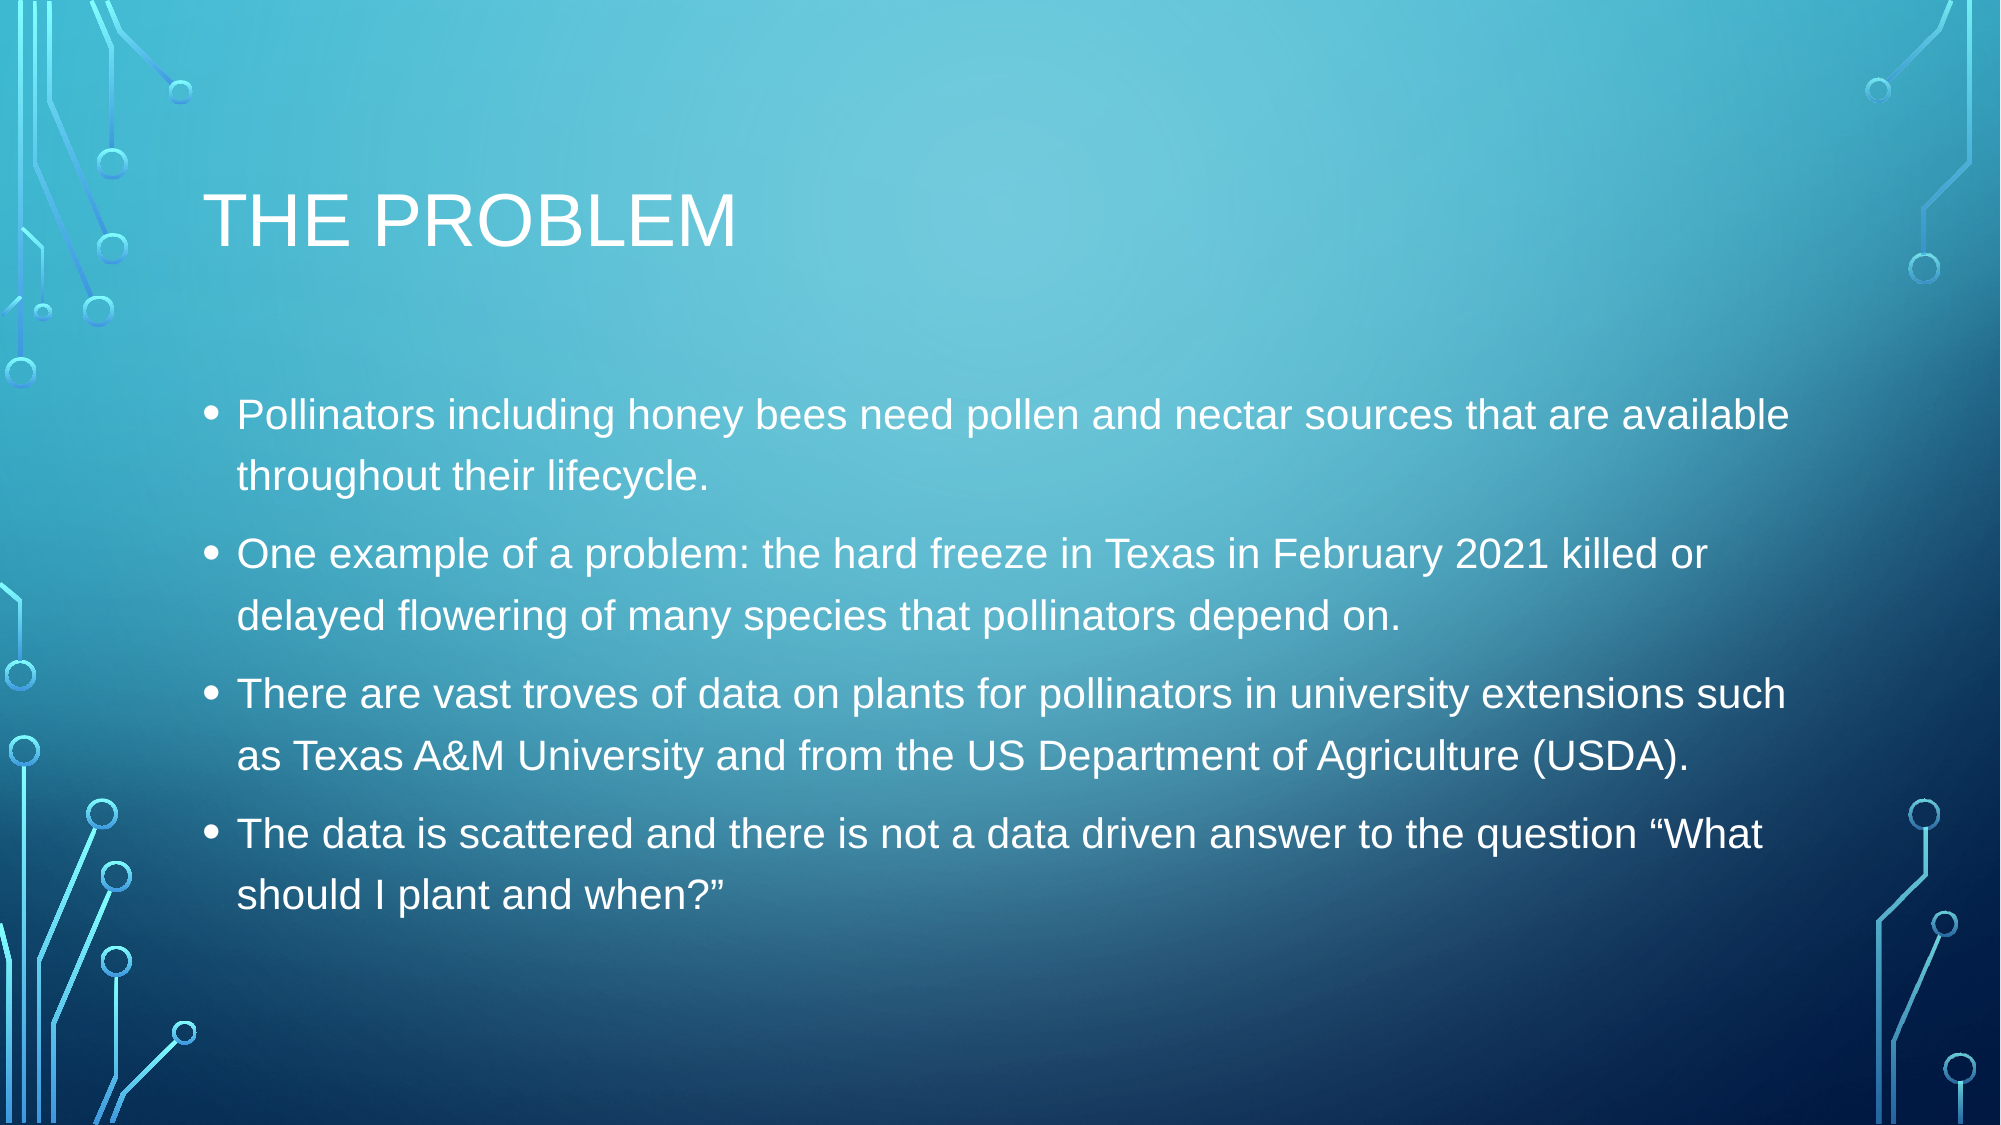

# The problem
Pollinators including honey bees need pollen and nectar sources that are available throughout their lifecycle.
One example of a problem: the hard freeze in Texas in February 2021 killed or delayed flowering of many species that pollinators depend on.
There are vast troves of data on plants for pollinators in university extensions such as Texas A&M University and from the US Department of Agriculture (USDA).
The data is scattered and there is not a data driven answer to the question “What should I plant and when?”